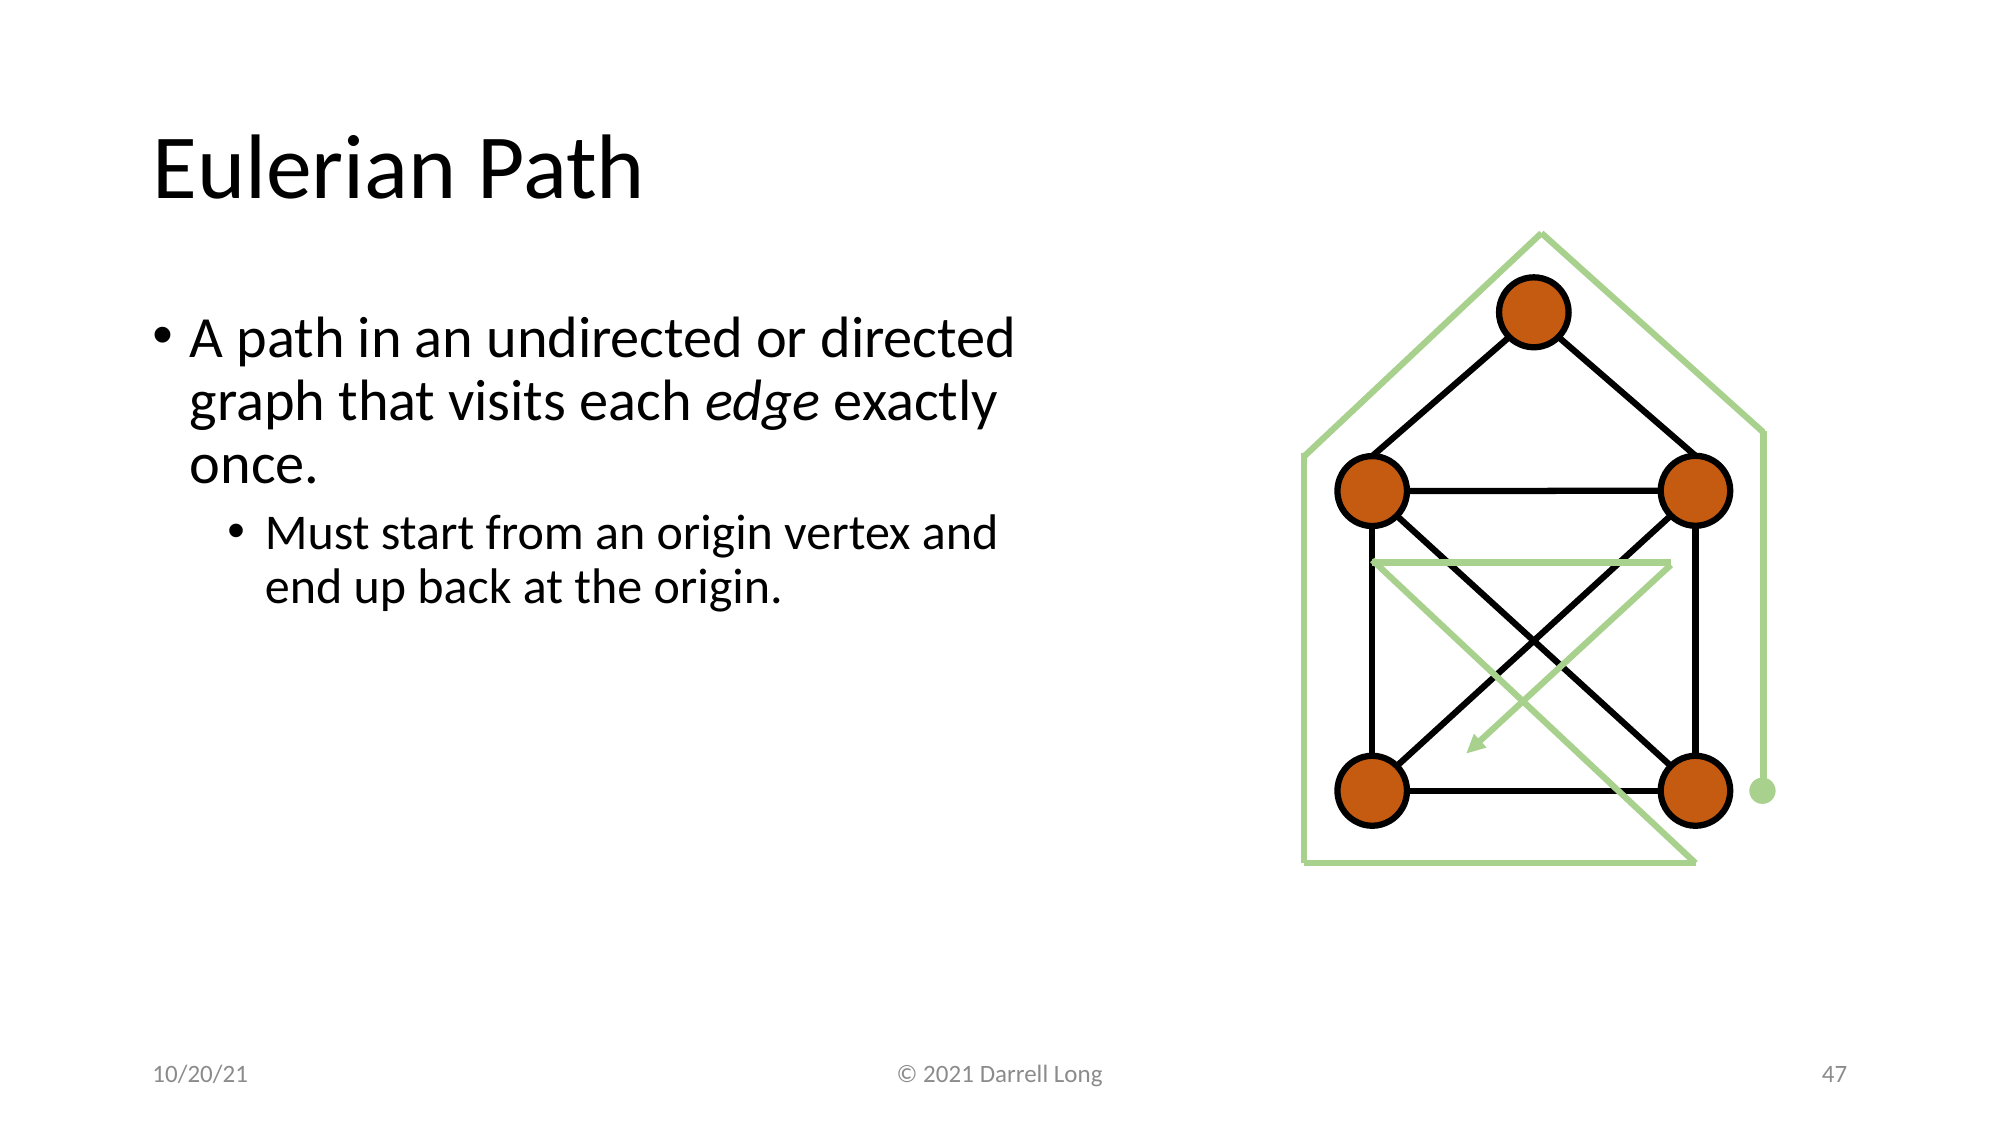

# Eulerian Path

A path in an undirected or directed graph that visits each edge exactly once.
Must start from an origin vertex and end up back at the origin.

10/20/21
© 2021 Darrell Long
47